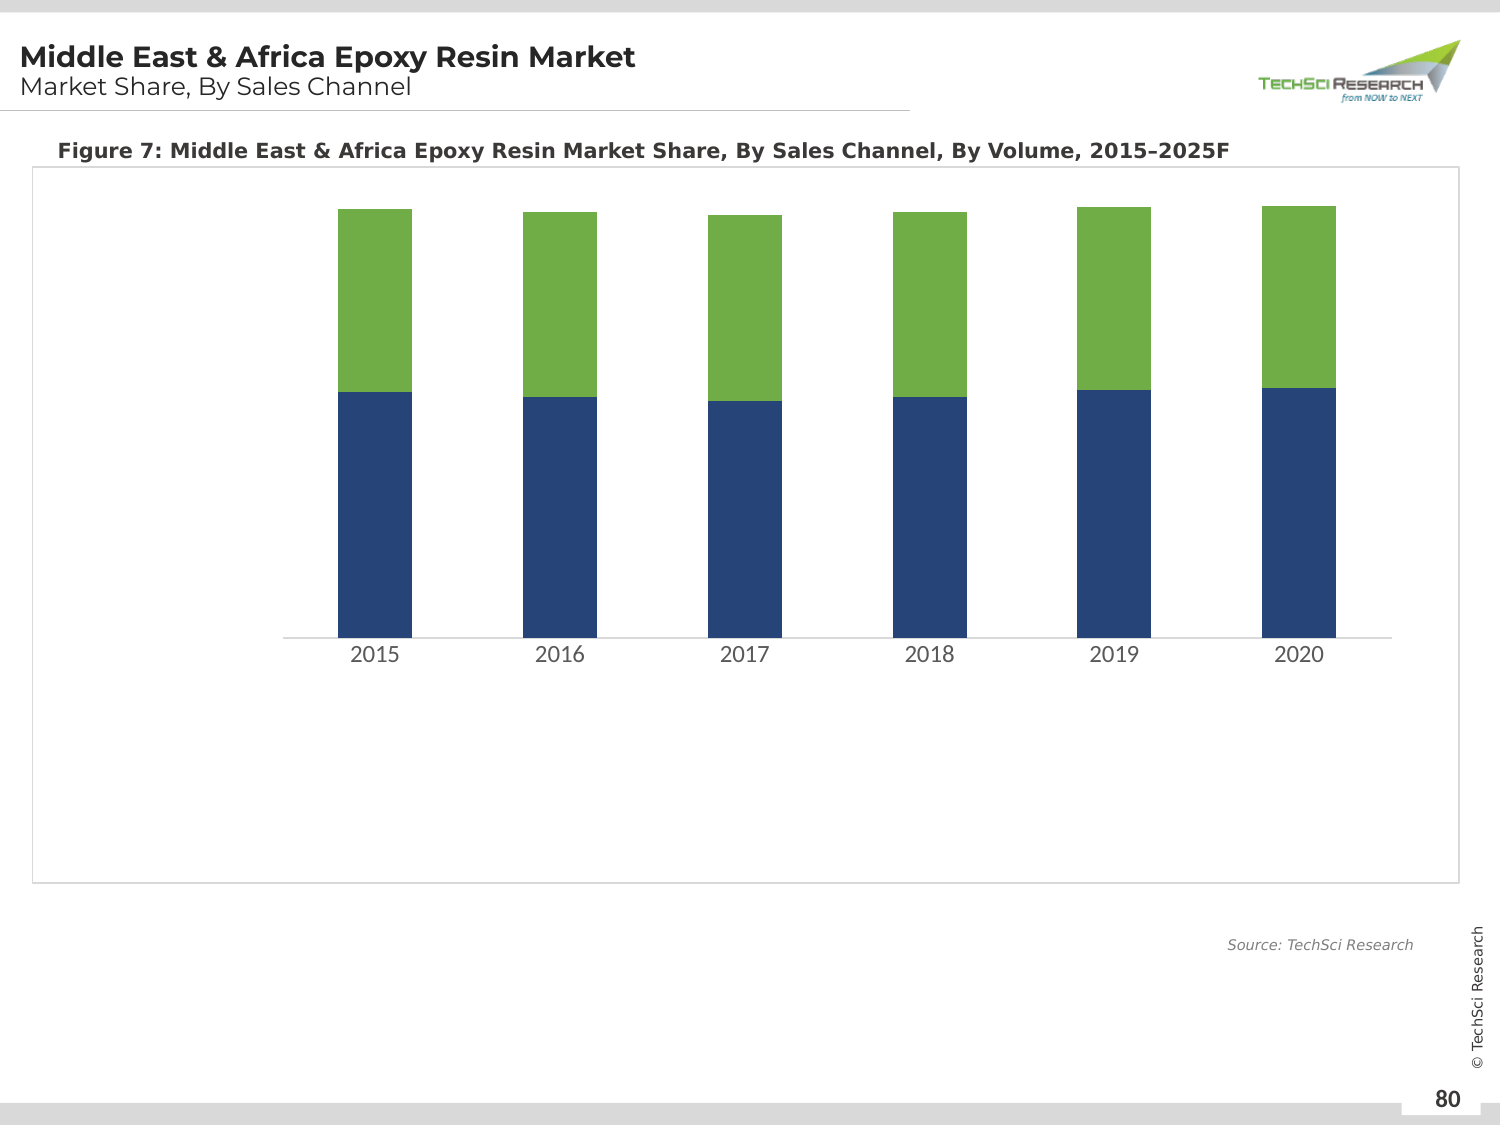

Middle East & Africa Epoxy Resin Market
Market Share, By Sales Channel
Figure 7: Middle East & Africa Epoxy Resin Market Share, By Sales Channel, By Volume, 2015–2025F

### Chart

| Category | Indirect | Direct Company Sale |
|---|---|---|
| 2015 | 0.6253995111863132 | 0.4678510998307953 |
| 2016 | 0.6149242565924818 | 0.46970263699270626 |
| 2017 | 0.6039826766304348 | 0.47384510869565216 |
| 2018 | 0.6144118560589253 | 0.47153569685406216 |
| 2019 | 0.6316412725980894 | 0.46522459935264865 |
| 2020 | 0.6376416065911431 | 0.4637487126673533 |
Source: TechSci Research